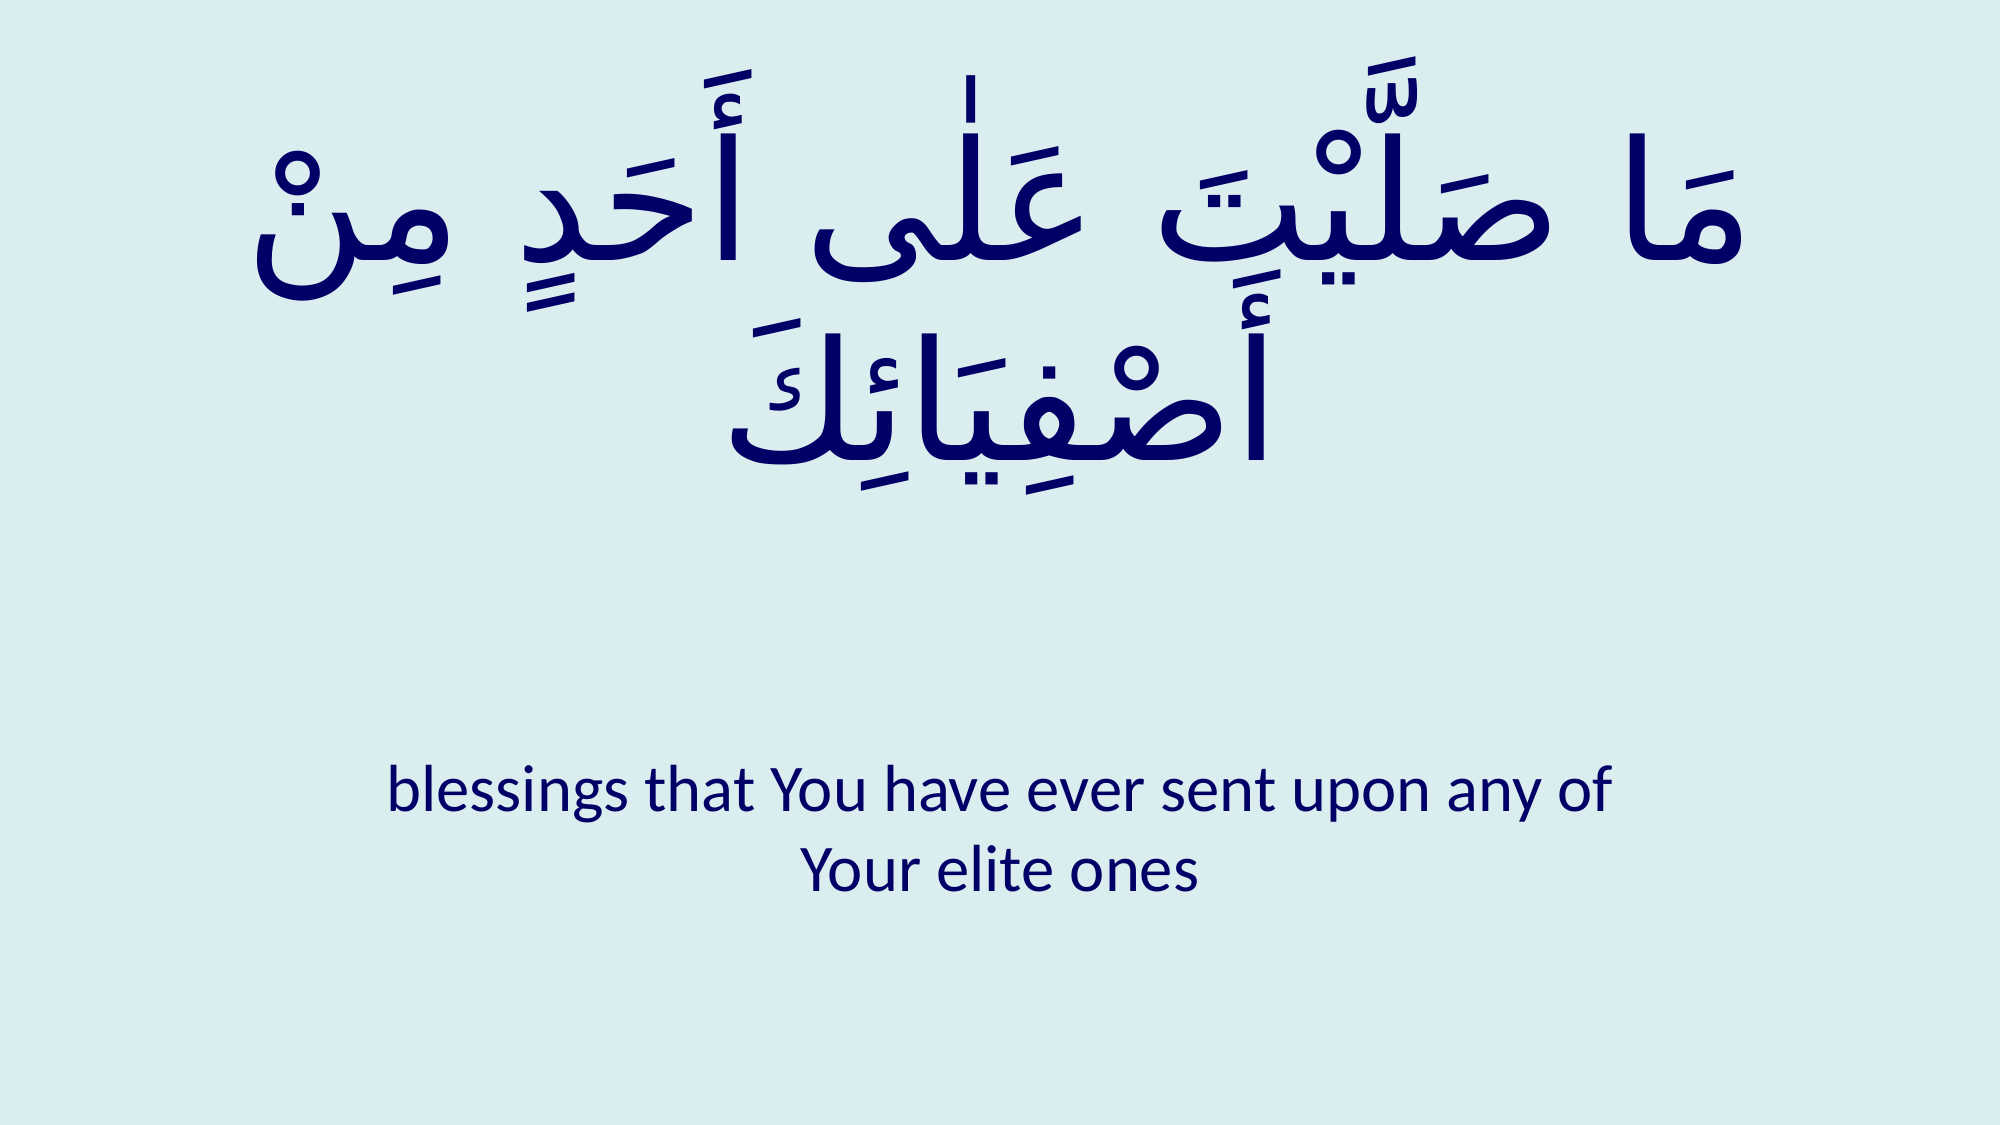

# مَا صَلَّيْتَ عَلٰى أَحَدٍ مِنْ أَصْفِيَائِكَ
blessings that You have ever sent upon any of Your elite ones